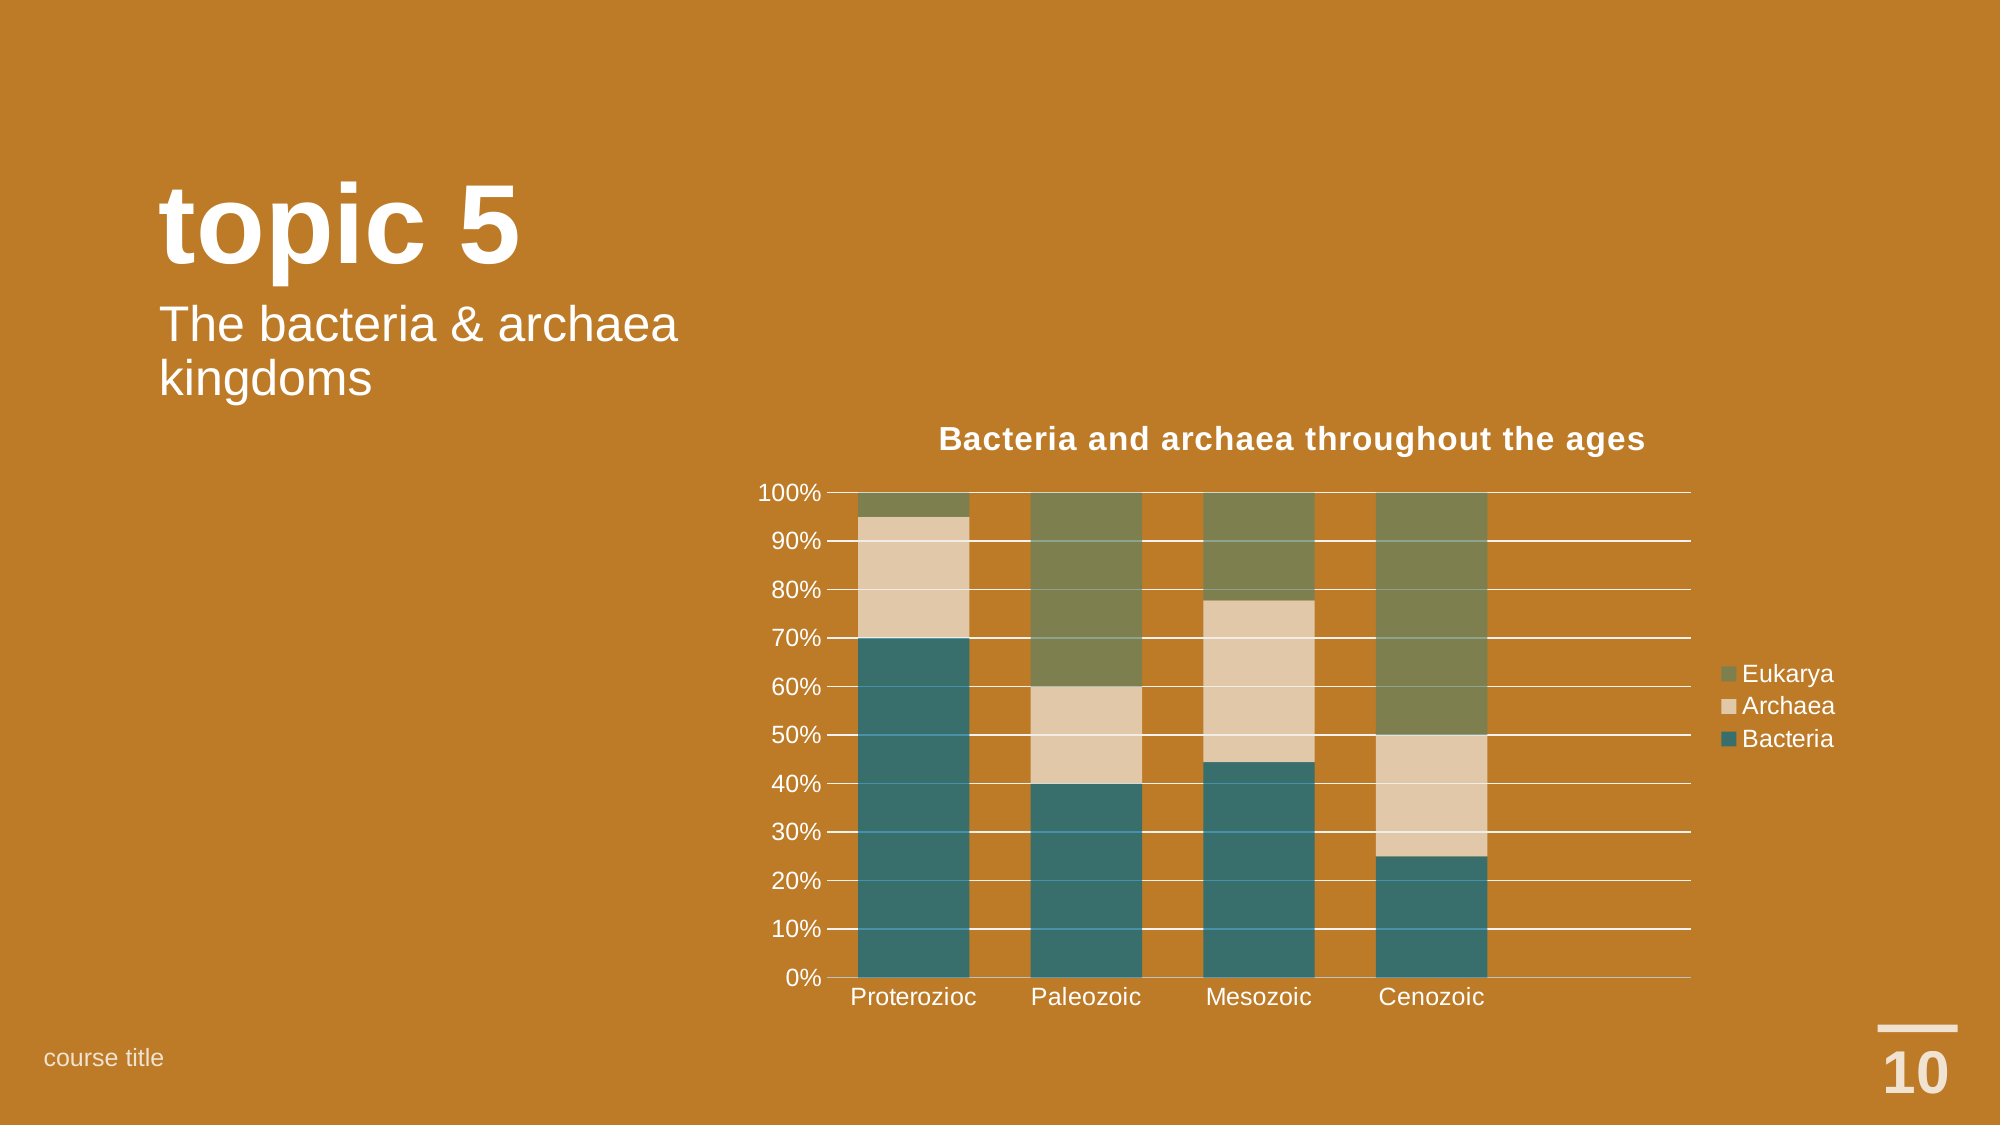

# topic 5
The bacteria & archaea kingdoms

### Chart: Bacteria and archaea throughout the ages

| Category | Bacteria | Archaea | Eukarya  |
|---|---|---|---|
| Proterozioc | 70.0 | 25.0 | 5.0 |
| Paleozoic | 40.0 | 20.0 | 40.0 |
| Mesozoic | 40.0 | 30.0 | 20.0 |
| Cenozoic | 25.0 | 25.0 | 50.0 |
10
course title